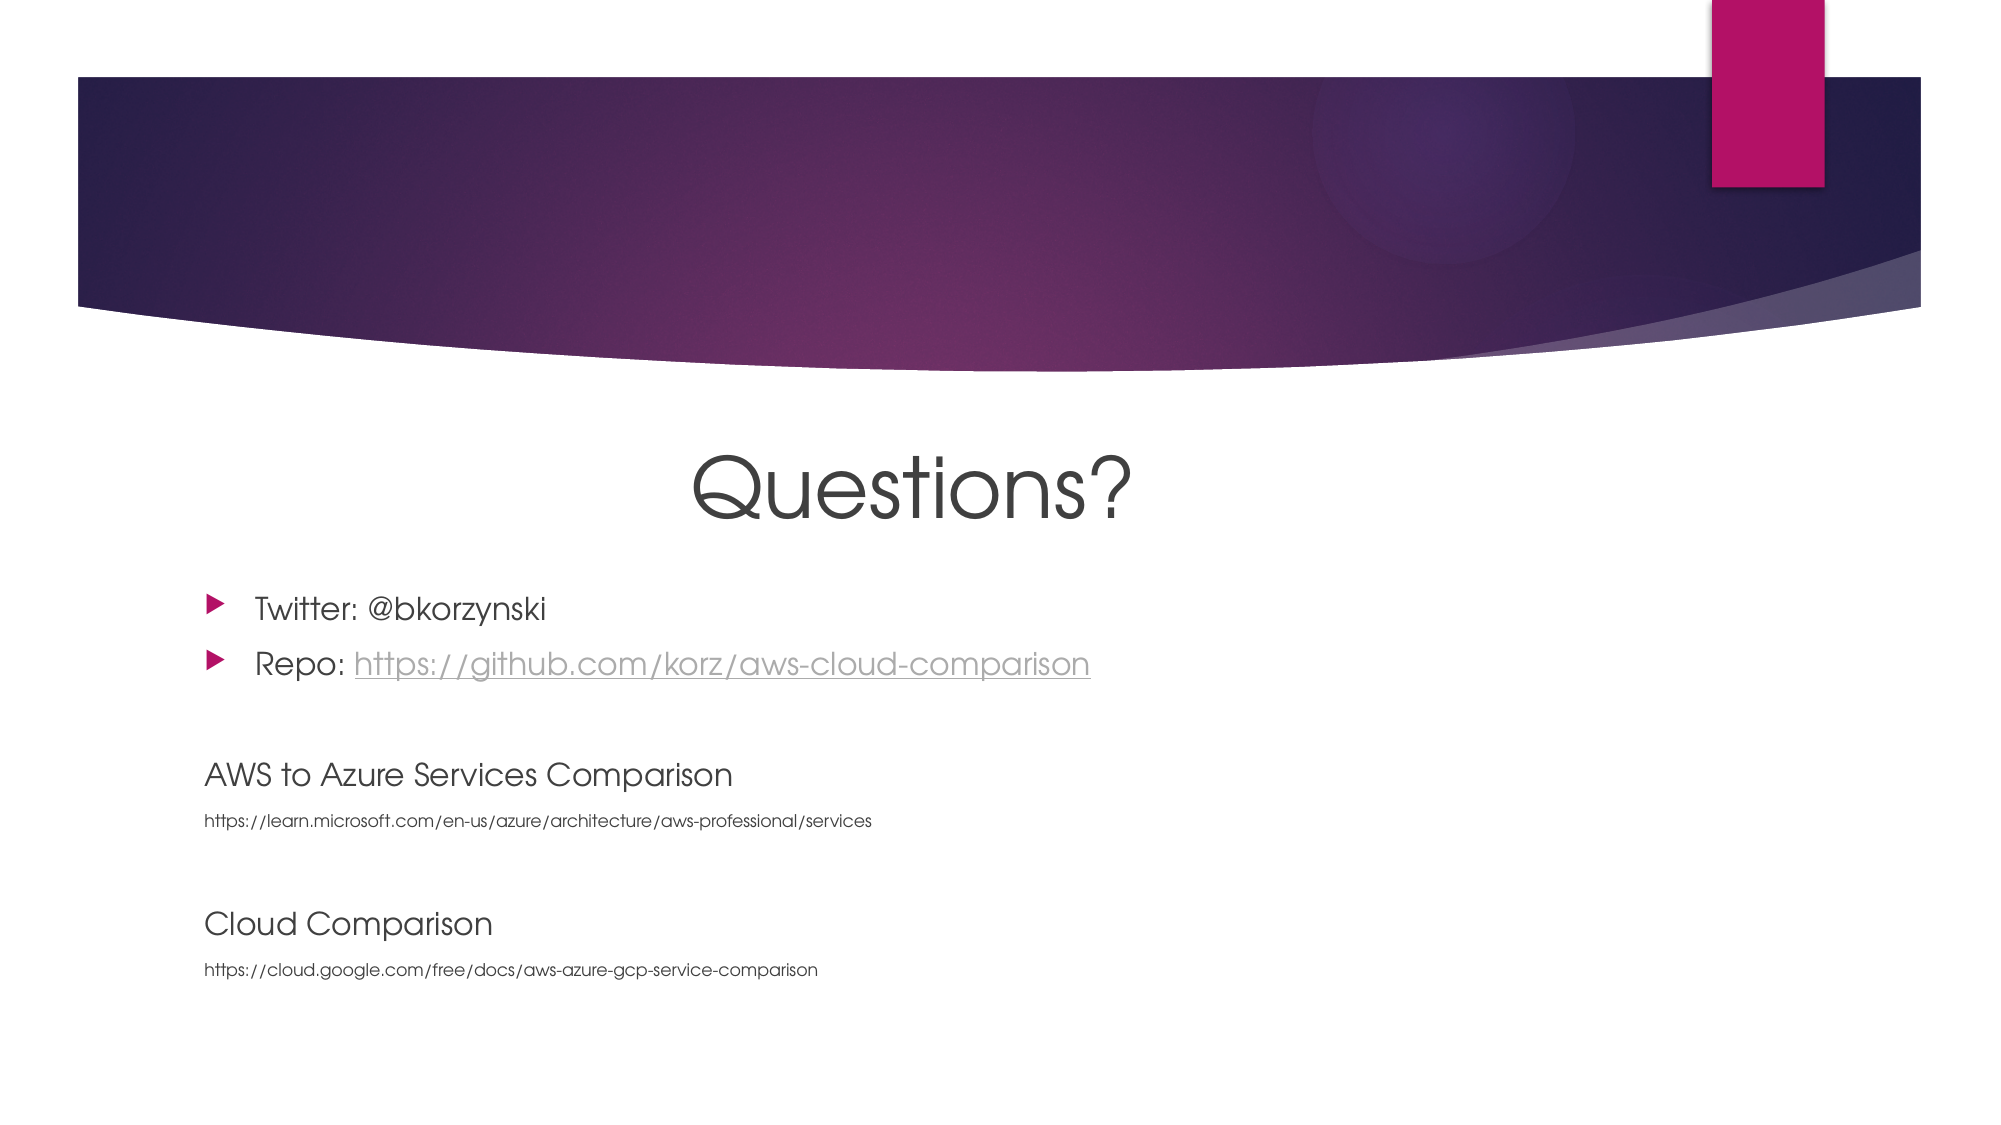

#
Questions?

Twitter: @bkorzynski
Repo: https://github.com/korz/aws-cloud-comparison

AWS to Azure Services Comparison
https://learn.microsoft.com/en-us/azure/architecture/aws-professional/services

Cloud Comparison
https://cloud.google.com/free/docs/aws-azure-gcp-service-comparison